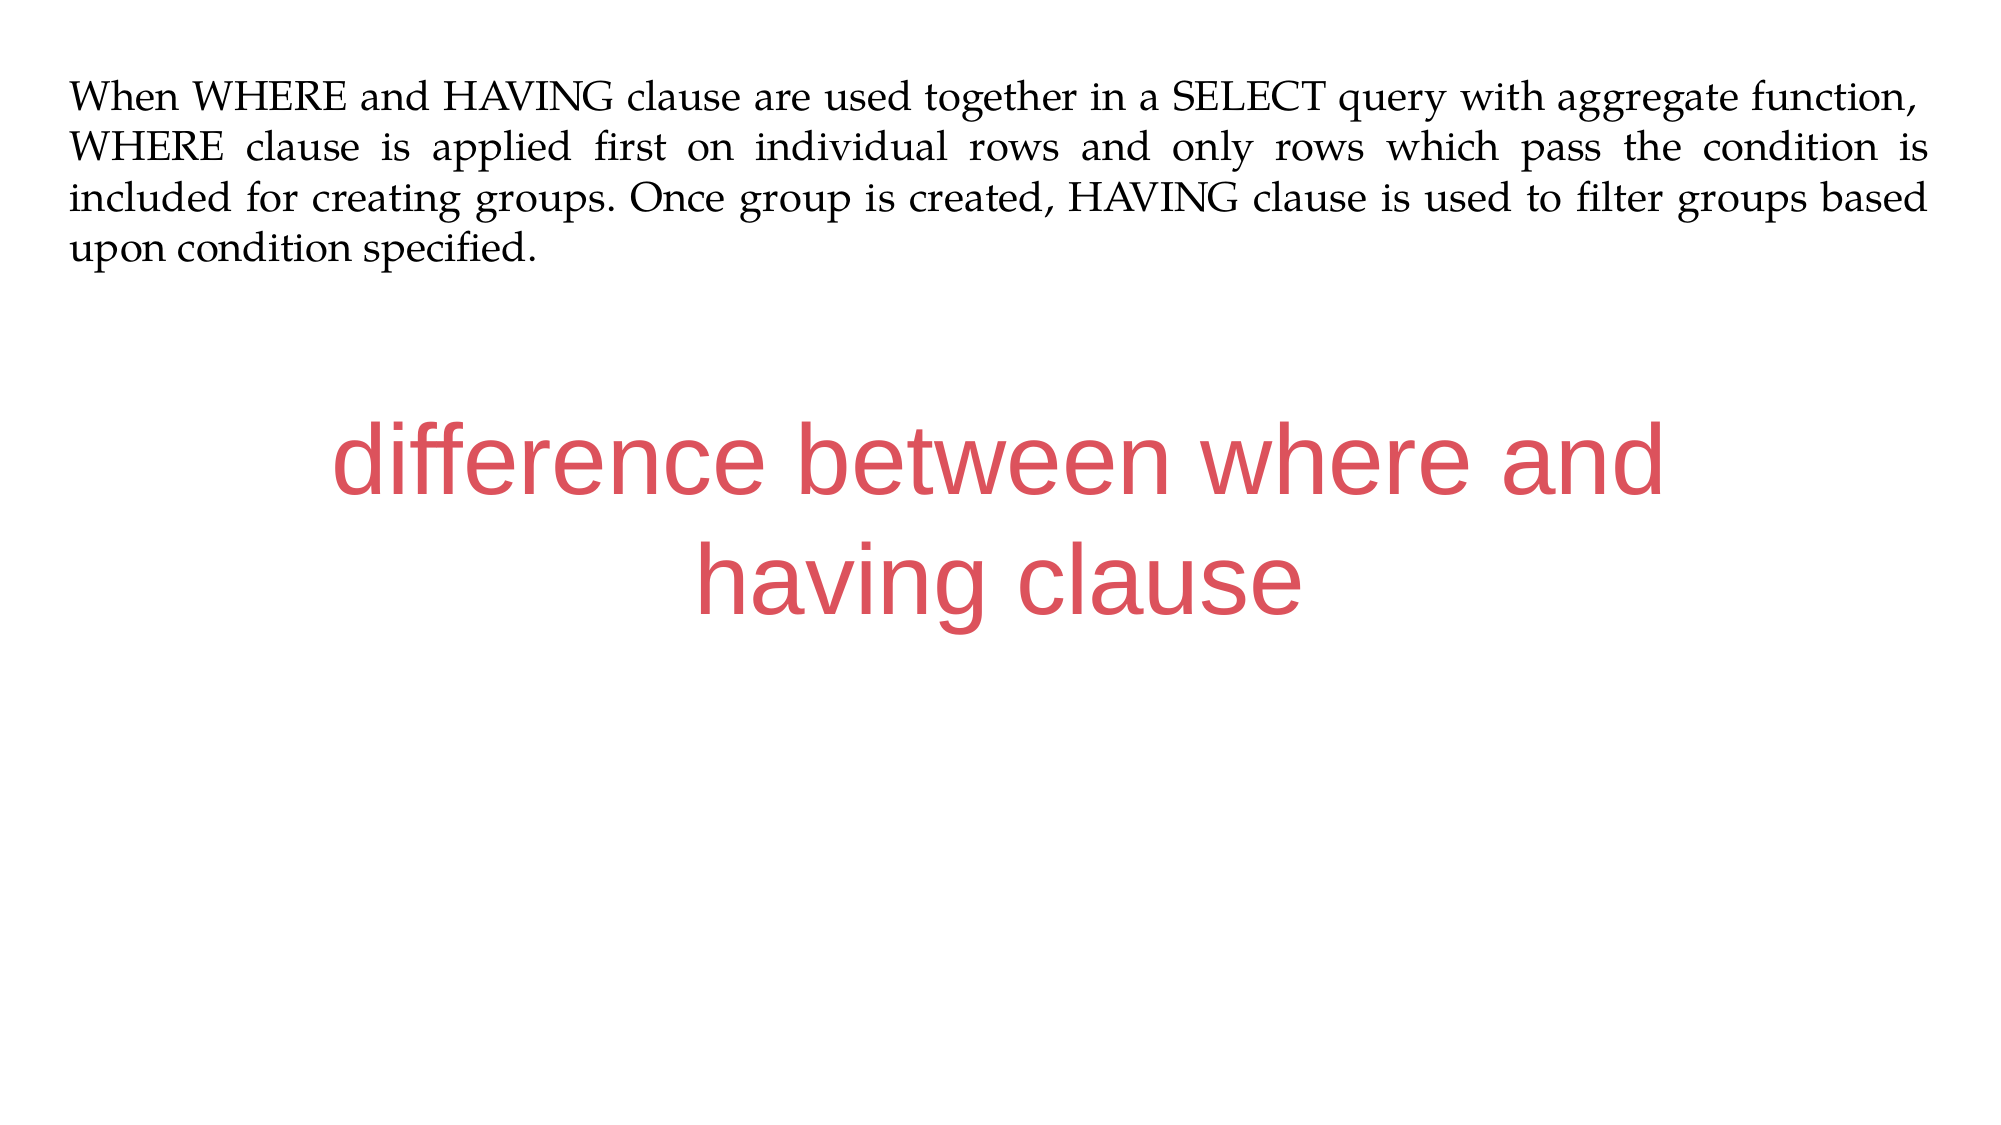

When WHERE and HAVING clause are used together in a SELECT query with aggregate function,  WHERE clause is applied first on individual rows and only rows which pass the condition is included for creating groups. Once group is created, HAVING clause is used to filter groups based upon condition specified.
difference between where and having clause